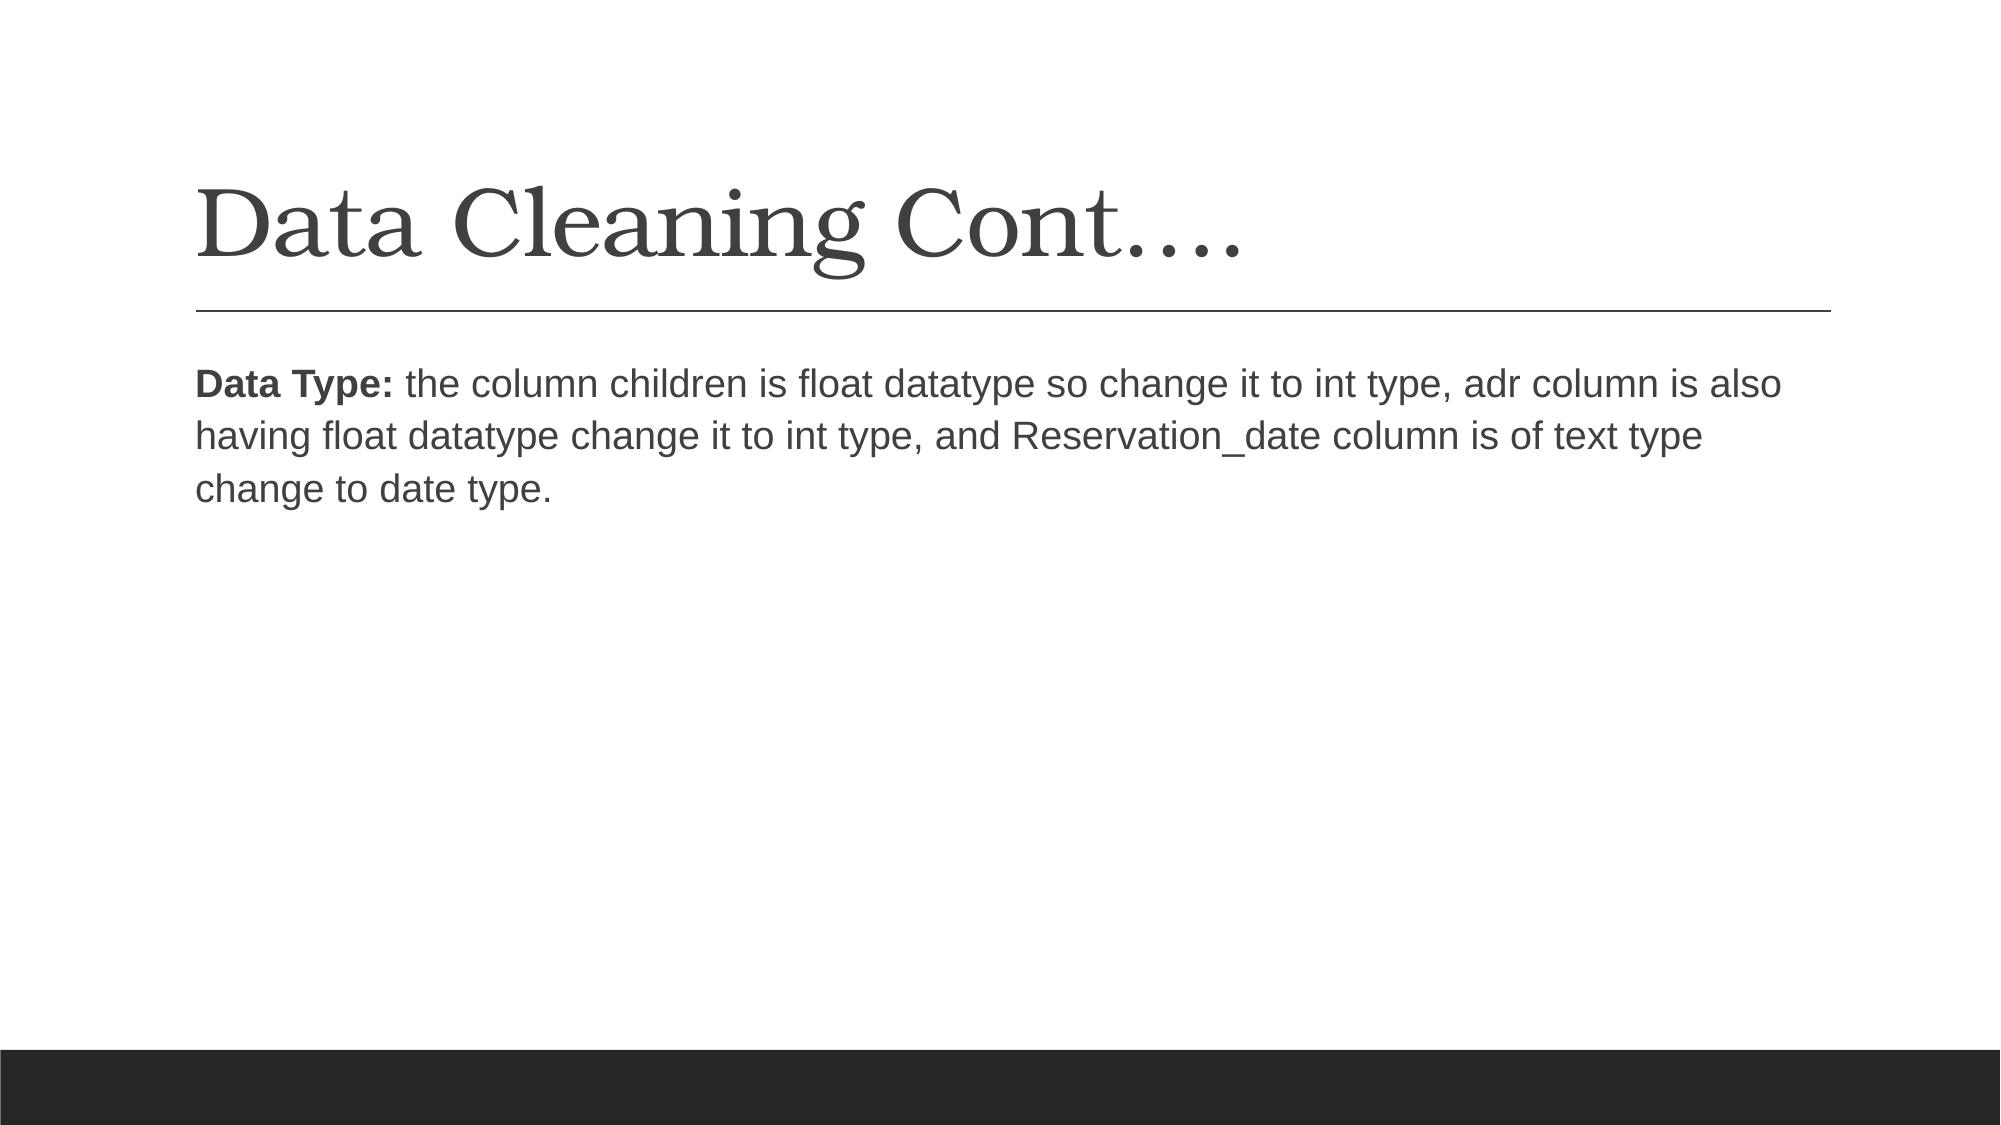

# Data Cleaning Cont….
Data Type: the column children is float datatype so change it to int type, adr column is also having float datatype change it to int type, and Reservation_date column is of text type change to date type.